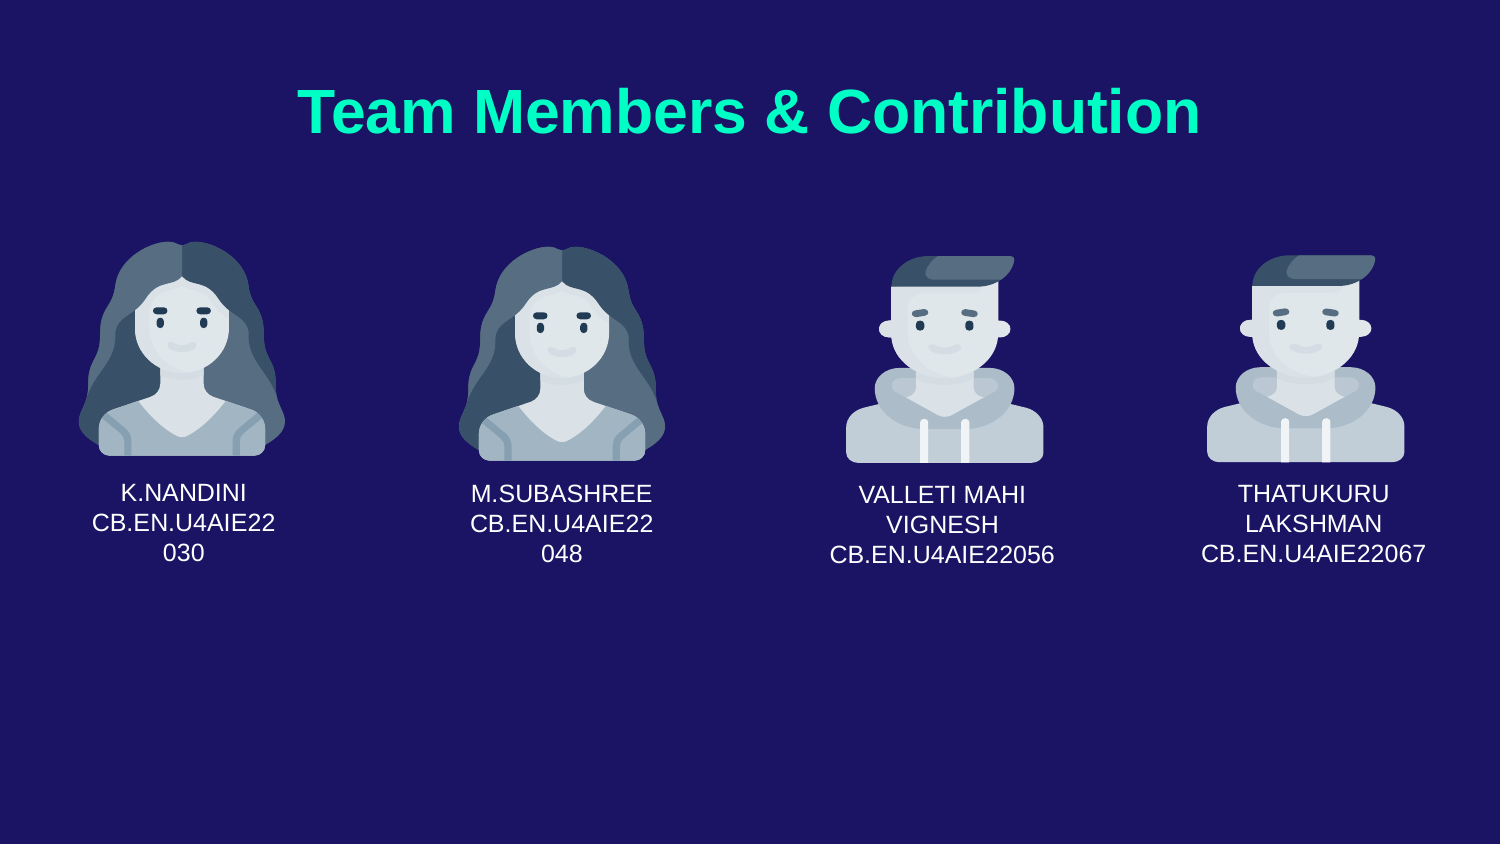

# Team Members & Contribution

K.NANDINI
CB.EN.U4AIE22030
THATUKURU LAKSHMAN
CB.EN.U4AIE22067
M.SUBASHREE
CB.EN.U4AIE22048
VALLETI MAHI VIGNESH CB.EN.U4AIE22056